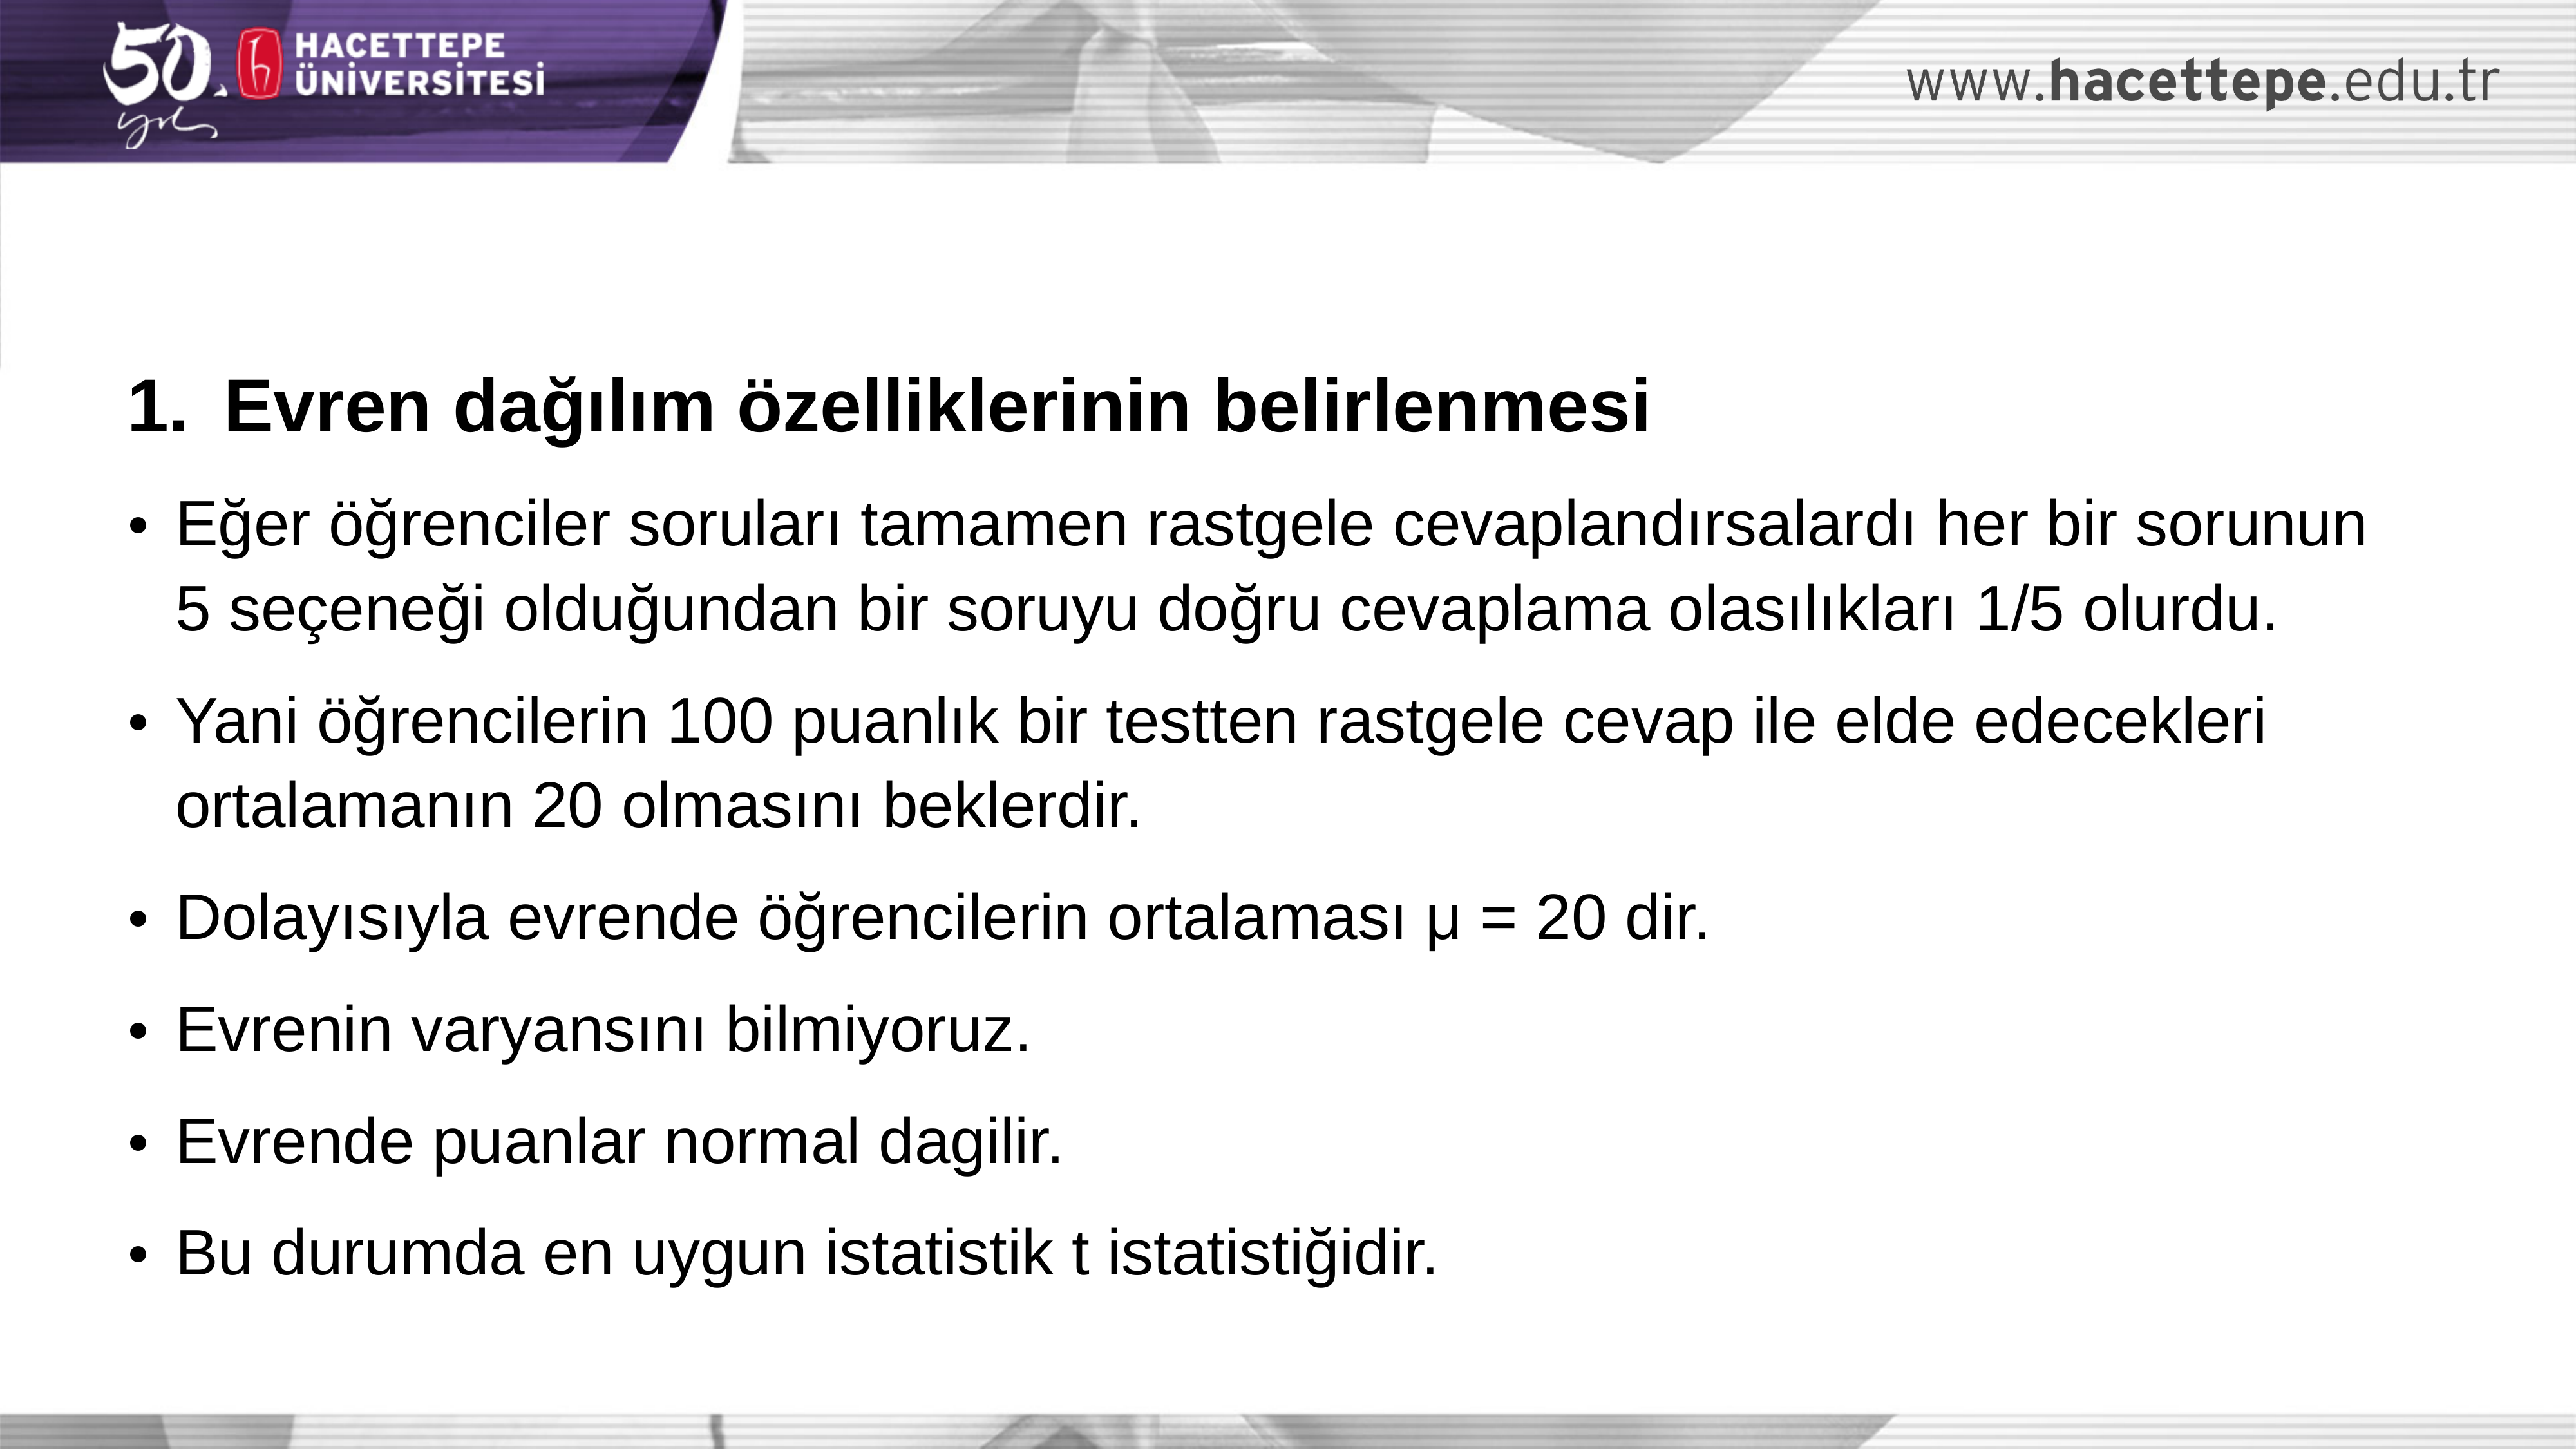

Evren dağılım özelliklerinin belirlenmesi
Eğer öğrenciler soruları tamamen rastgele cevaplandırsalardı her bir sorunun 5 seçeneği olduğundan bir soruyu doğru cevaplama olasılıkları 1/5 olurdu.
Yani öğrencilerin 100 puanlık bir testten rastgele cevap ile elde edecekleri ortalamanın 20 olmasını beklerdir.
Dolayısıyla evrende öğrencilerin ortalaması μ = 20 dir.
Evrenin varyansını bilmiyoruz.
Evrende puanlar normal dagilir.
Bu durumda en uygun istatistik t istatistiğidir.